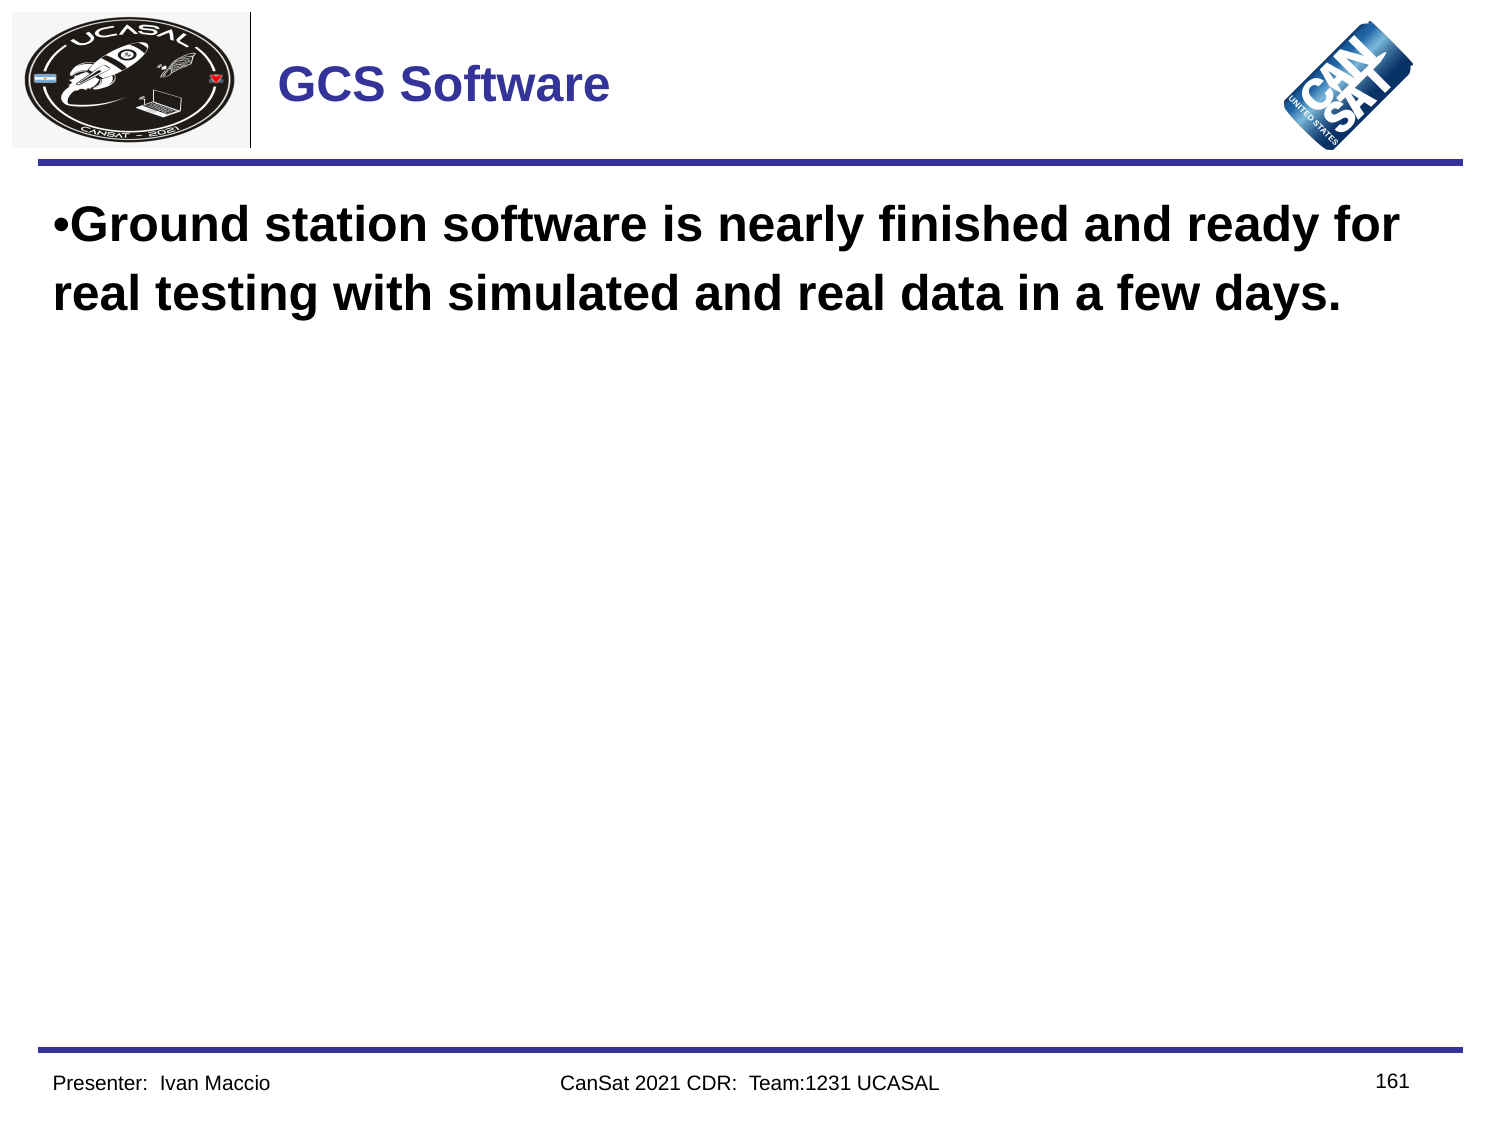

# GCS Software
•Ground station software is nearly finished and ready for real testing with simulated and real data in a few days.

161
Presenter:  Ivan Maccio
CanSat 2021 CDR:  Team:1231 UCASAL